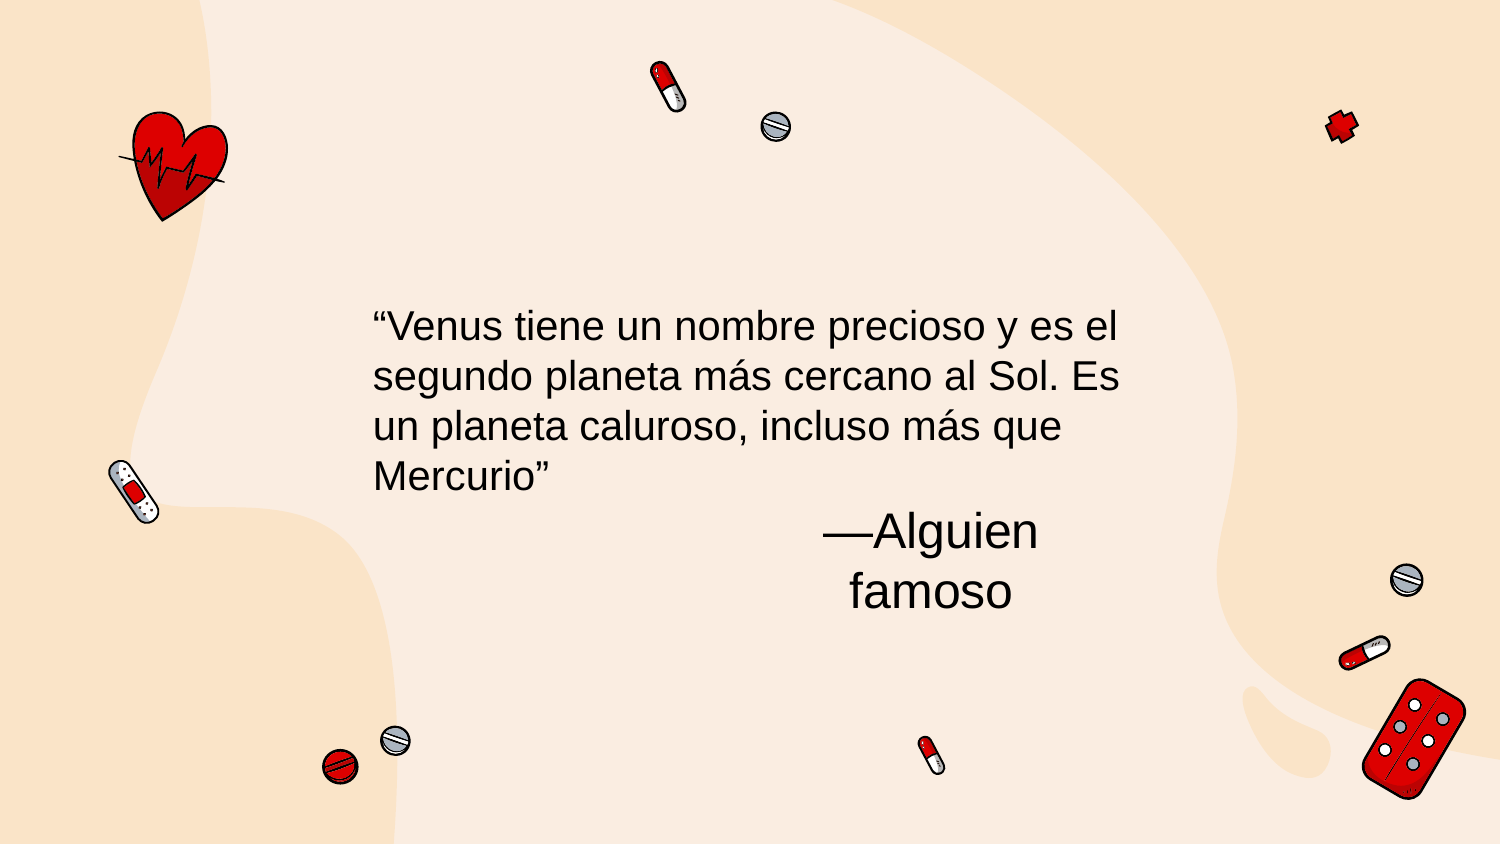

“Venus tiene un nombre precioso y es el segundo planeta más cercano al Sol. Es un planeta caluroso, incluso más que Mercurio”

# —Alguien famoso